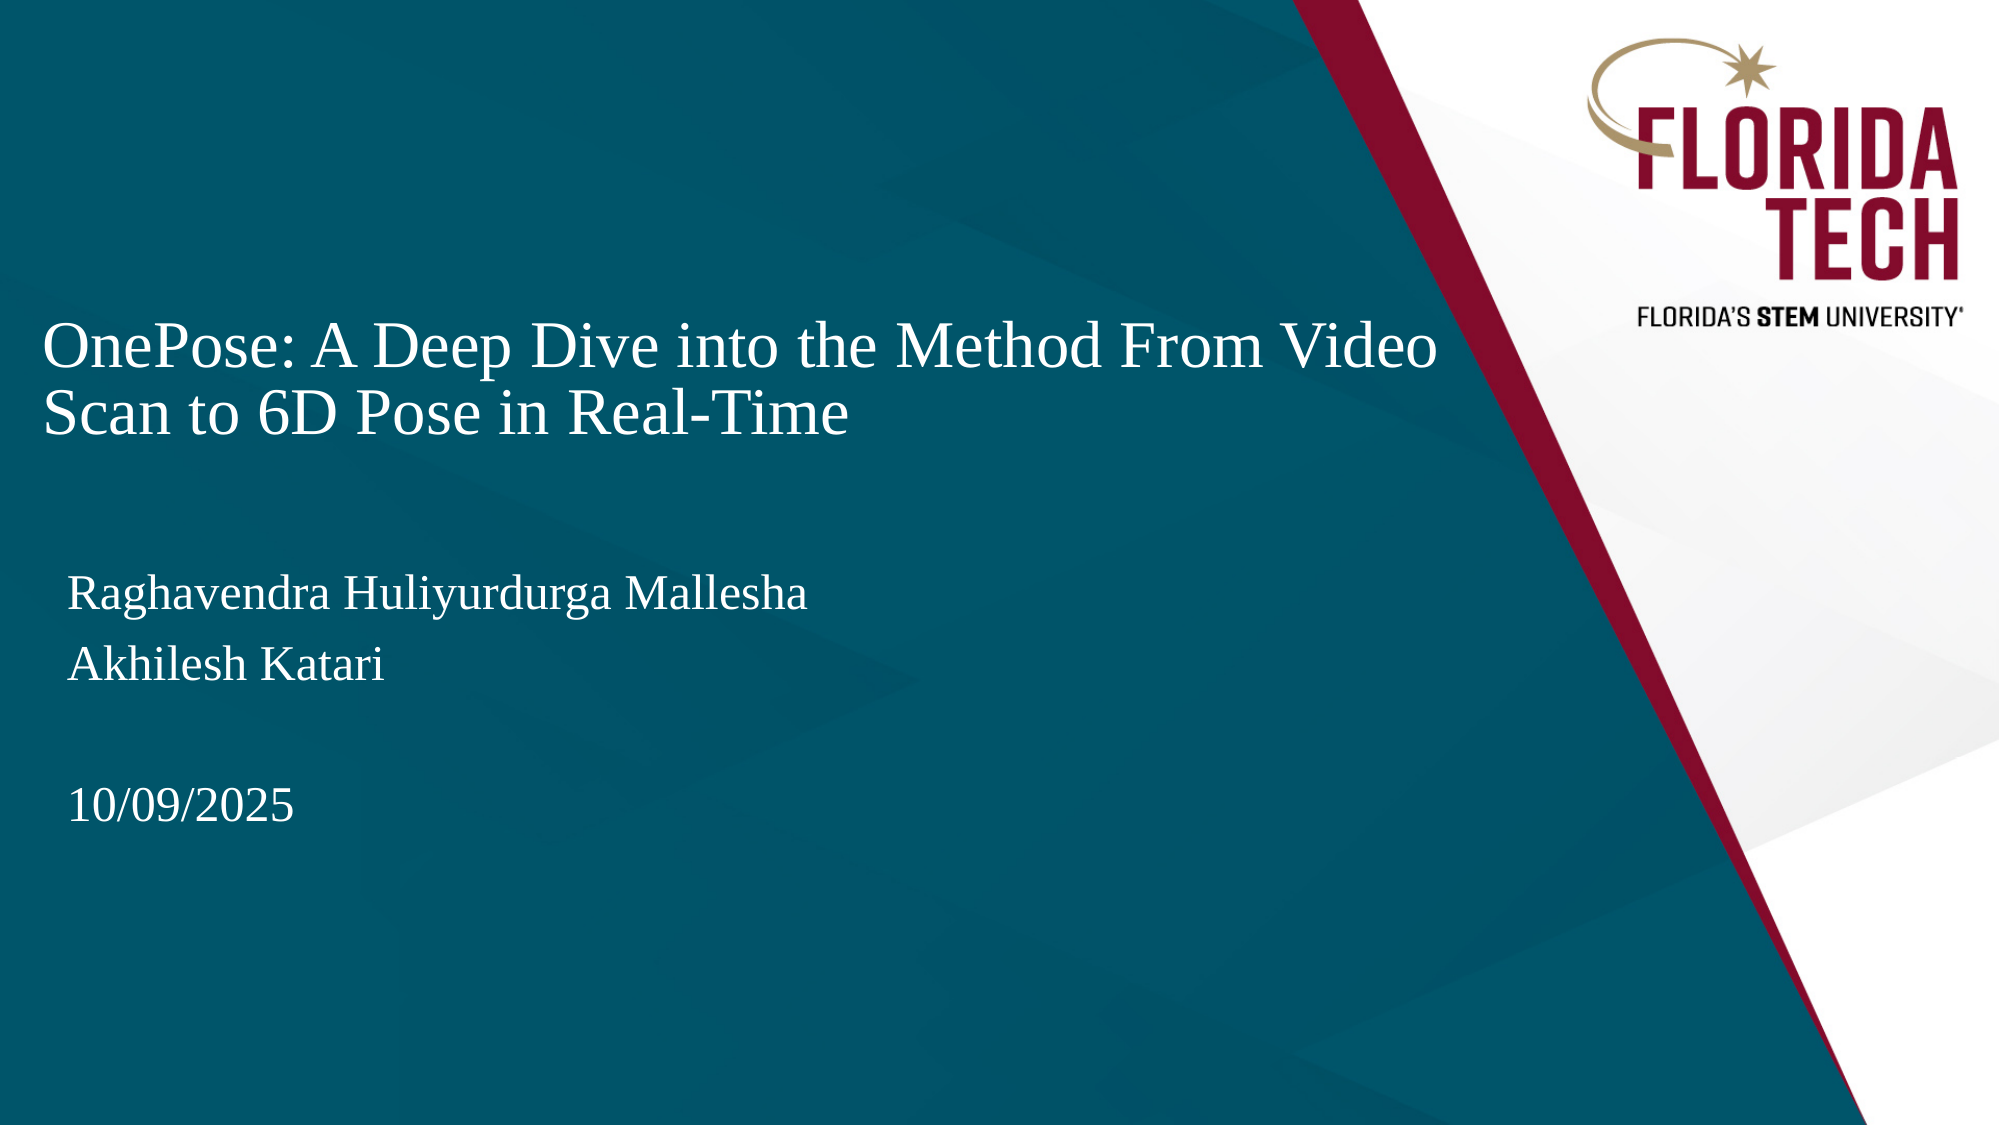

# OnePose: A Deep Dive into the Method From Video Scan to 6D Pose in Real-Time
Raghavendra Huliyurdurga Mallesha
Akhilesh Katari

10/09/2025